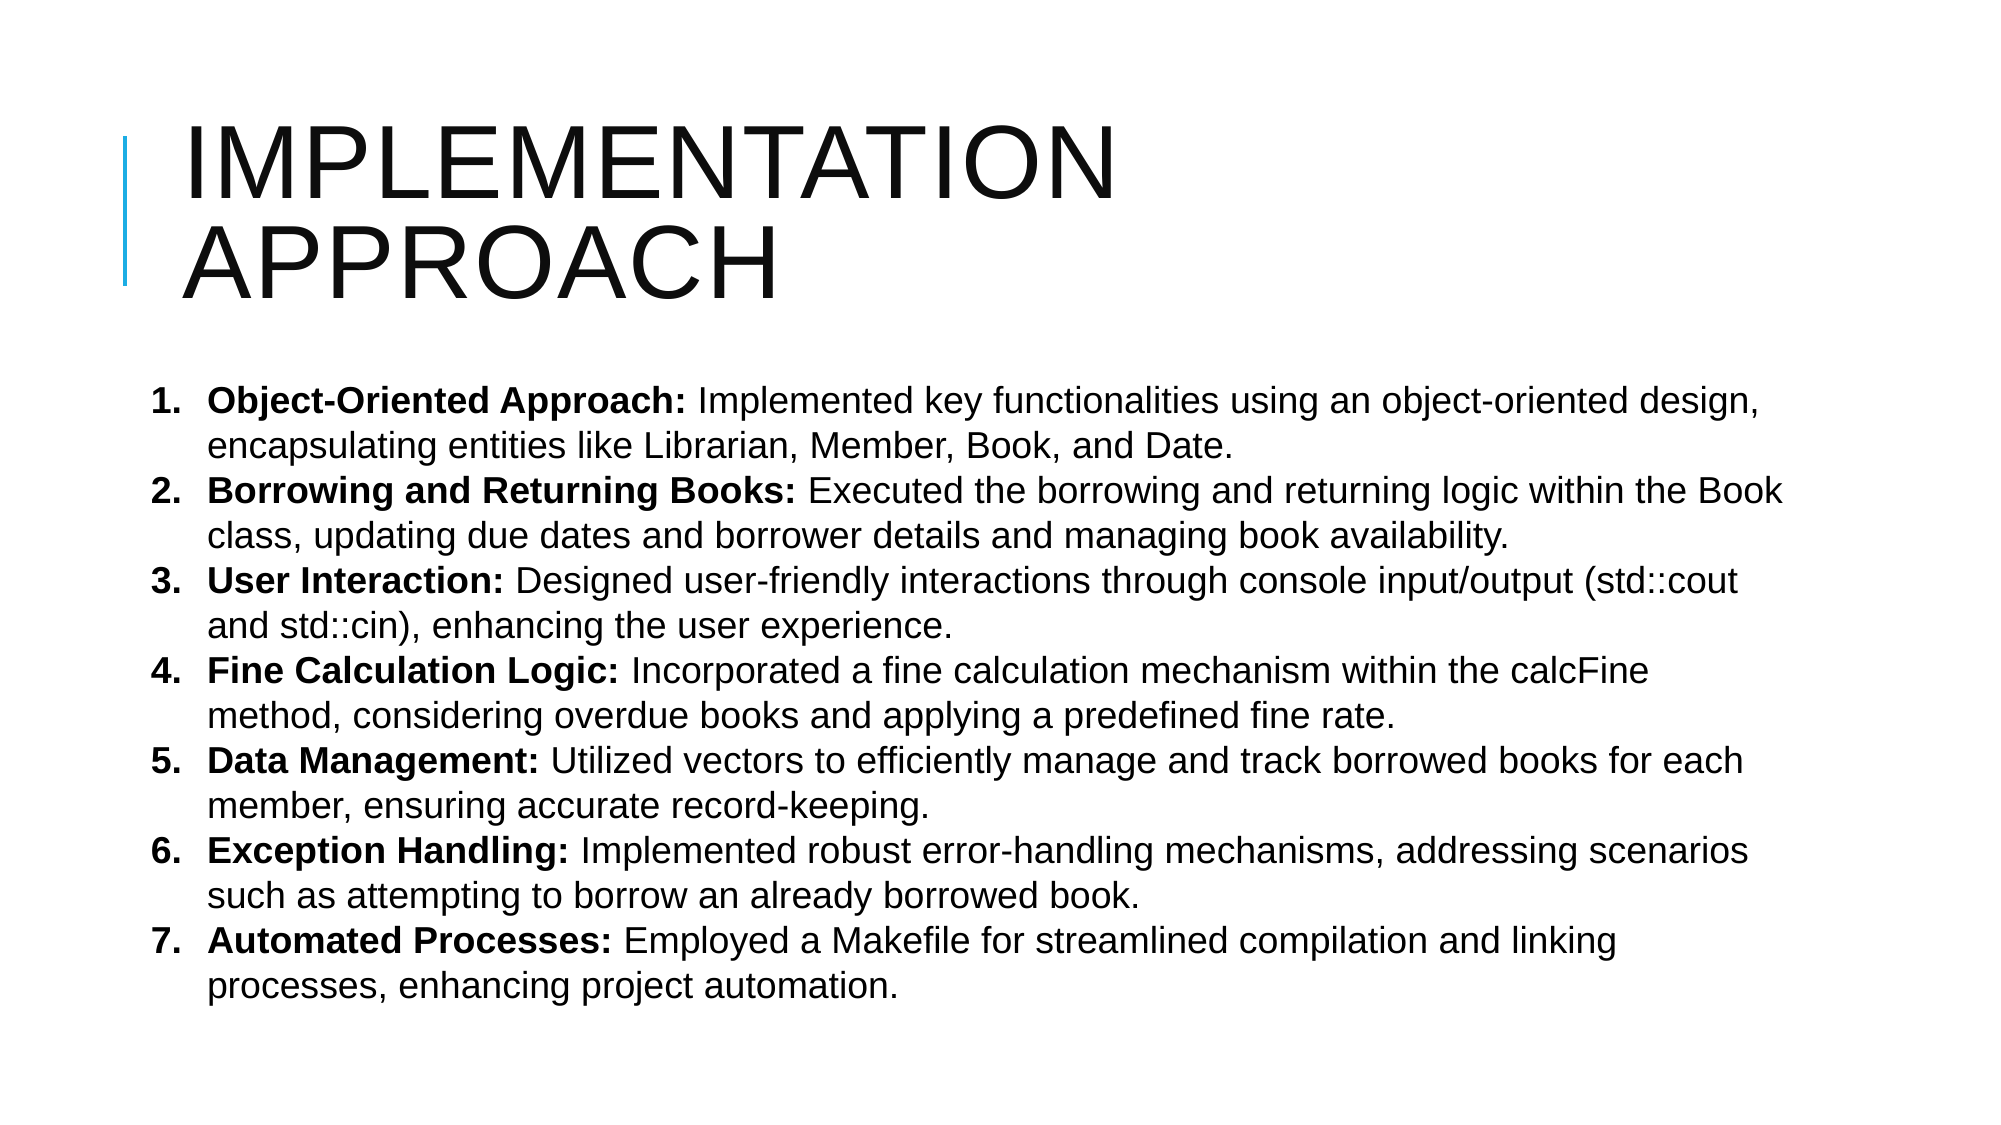

# Implementation approach
Object-Oriented Approach: Implemented key functionalities using an object-oriented design, encapsulating entities like Librarian, Member, Book, and Date.
Borrowing and Returning Books: Executed the borrowing and returning logic within the Book class, updating due dates and borrower details and managing book availability.
User Interaction: Designed user-friendly interactions through console input/output (std::cout and std::cin), enhancing the user experience.
Fine Calculation Logic: Incorporated a fine calculation mechanism within the calcFine method, considering overdue books and applying a predefined fine rate.
Data Management: Utilized vectors to efficiently manage and track borrowed books for each member, ensuring accurate record-keeping.
Exception Handling: Implemented robust error-handling mechanisms, addressing scenarios such as attempting to borrow an already borrowed book.
Automated Processes: Employed a Makefile for streamlined compilation and linking processes, enhancing project automation.